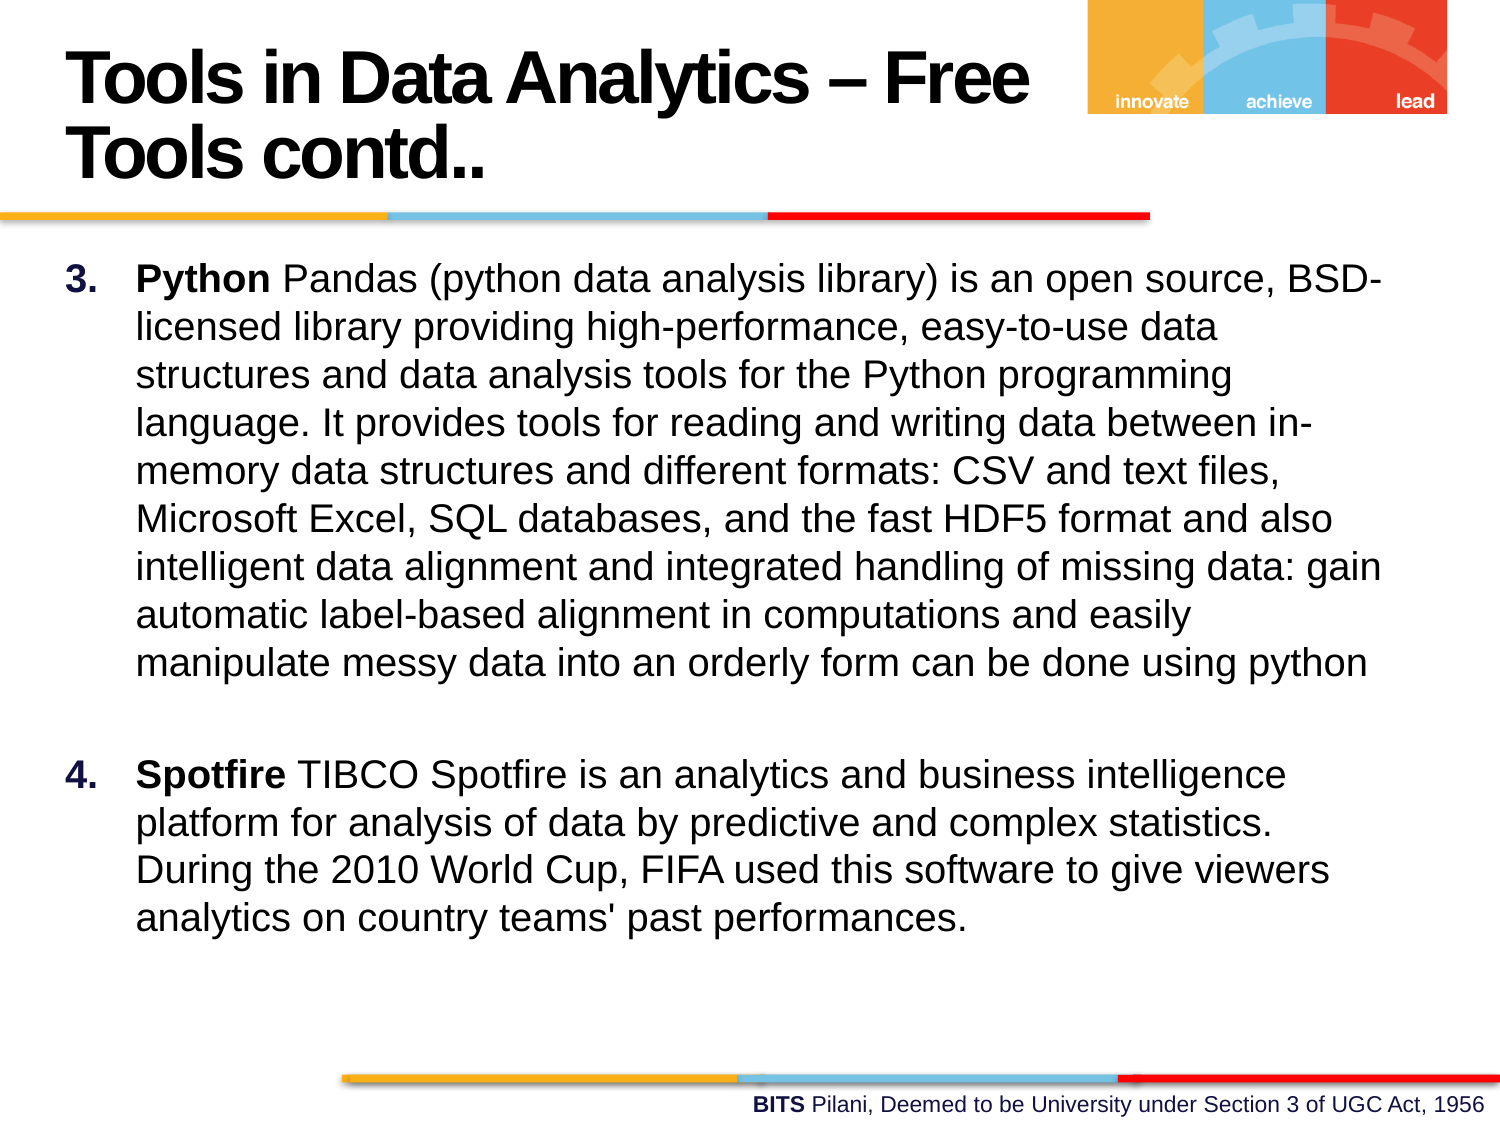

Tools in Data Analytics – Free Tools contd..
Python Pandas (python data analysis library) is an open source, BSD-licensed library providing high-performance, easy-to-use data structures and data analysis tools for the Python programming language. It provides tools for reading and writing data between in-memory data structures and different formats: CSV and text files, Microsoft Excel, SQL databases, and the fast HDF5 format and also intelligent data alignment and integrated handling of missing data: gain automatic label-based alignment in computations and easily manipulate messy data into an orderly form can be done using python

Spotfire TIBCO Spotfire is an analytics and business intelligence platform for analysis of data by predictive and complex statistics. During the 2010 World Cup, FIFA used this software to give viewers analytics on country teams' past performances.